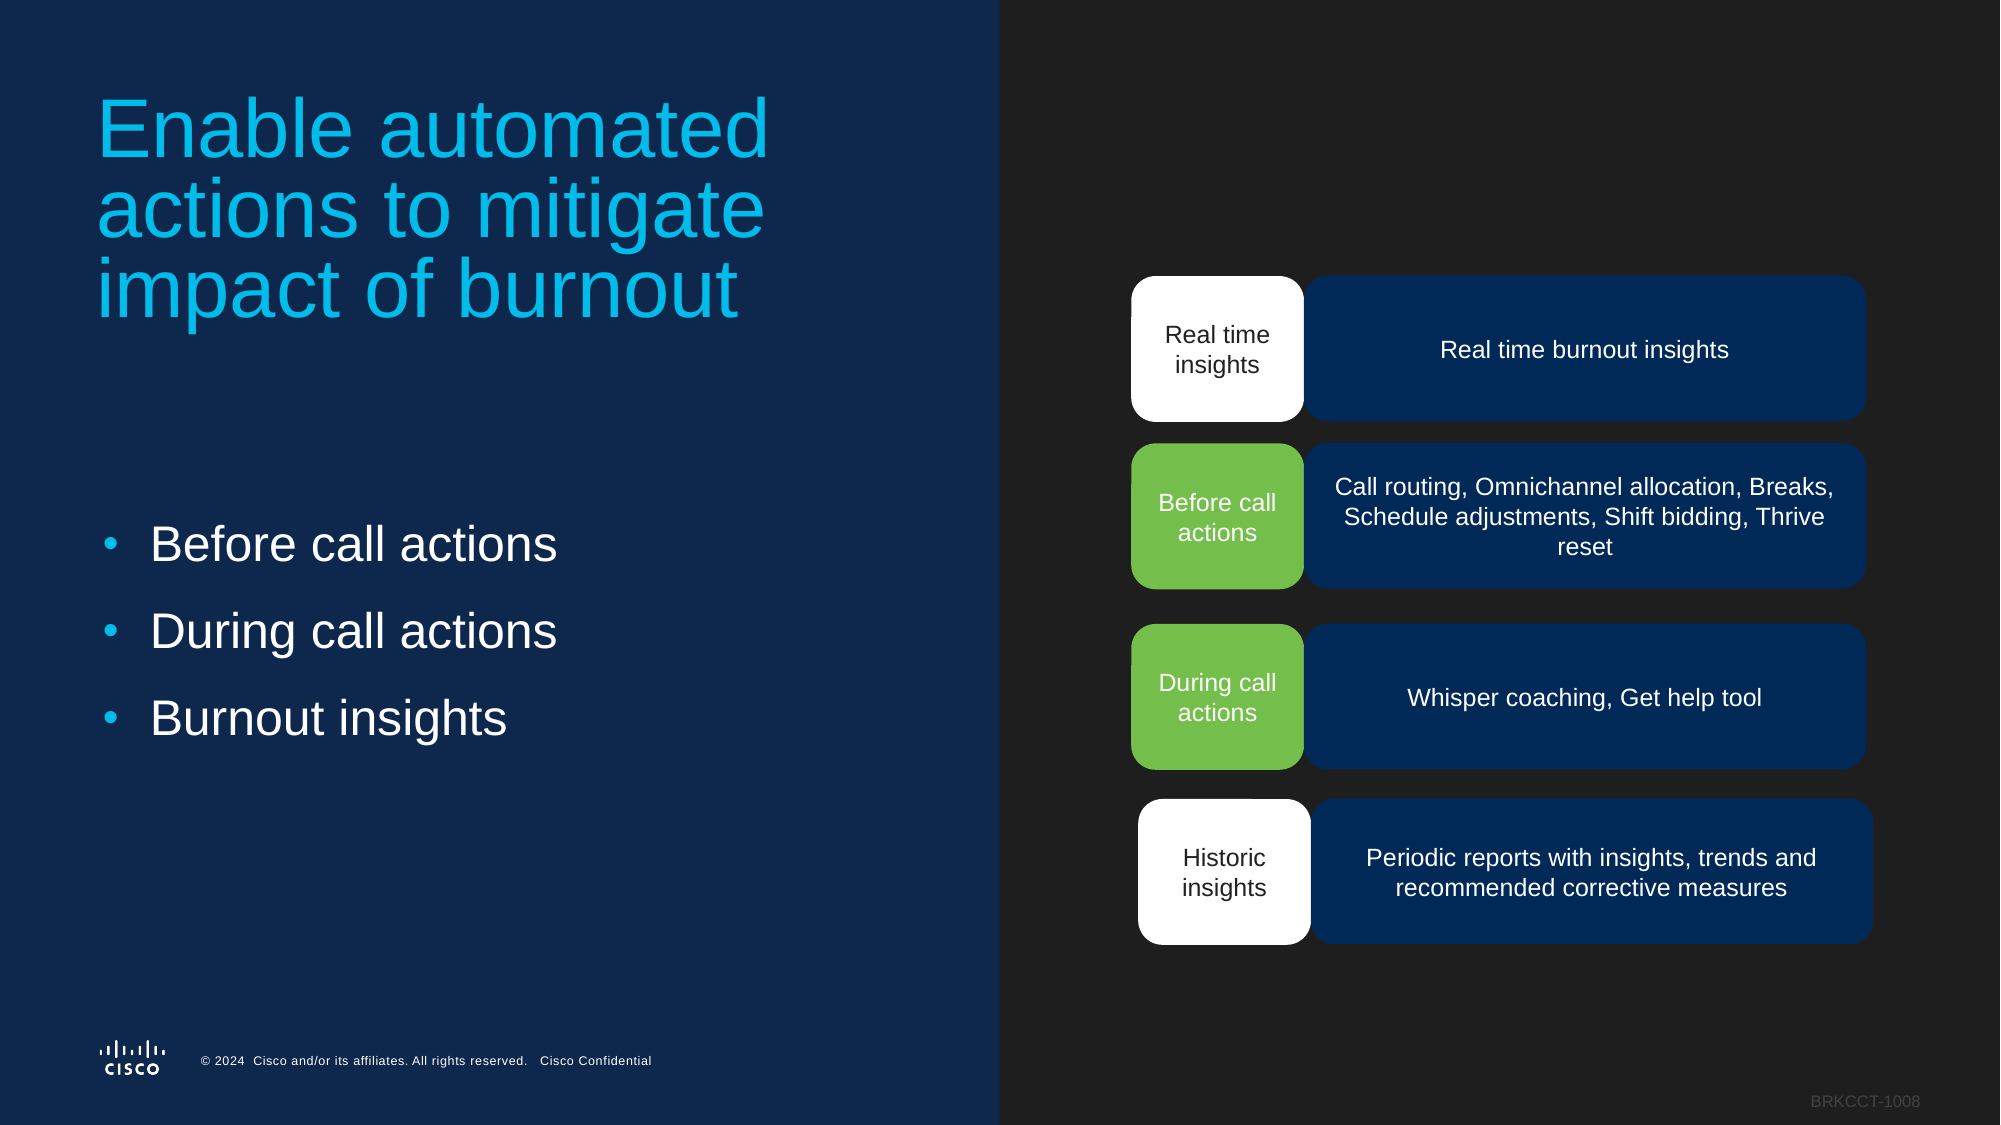

# Enable automated actions to mitigate impact of burnout
Real time burnout insights
Real time insights
Call routing, Omnichannel allocation, Breaks, Schedule adjustments, Shift bidding, Thrive reset
Before call actions
Whisper coaching, Get help tool
During call actions
Periodic reports with insights, trends and recommended corrective measures
Historic insights
Before call actions
During call actions
Burnout insights
BRKCCT-1008